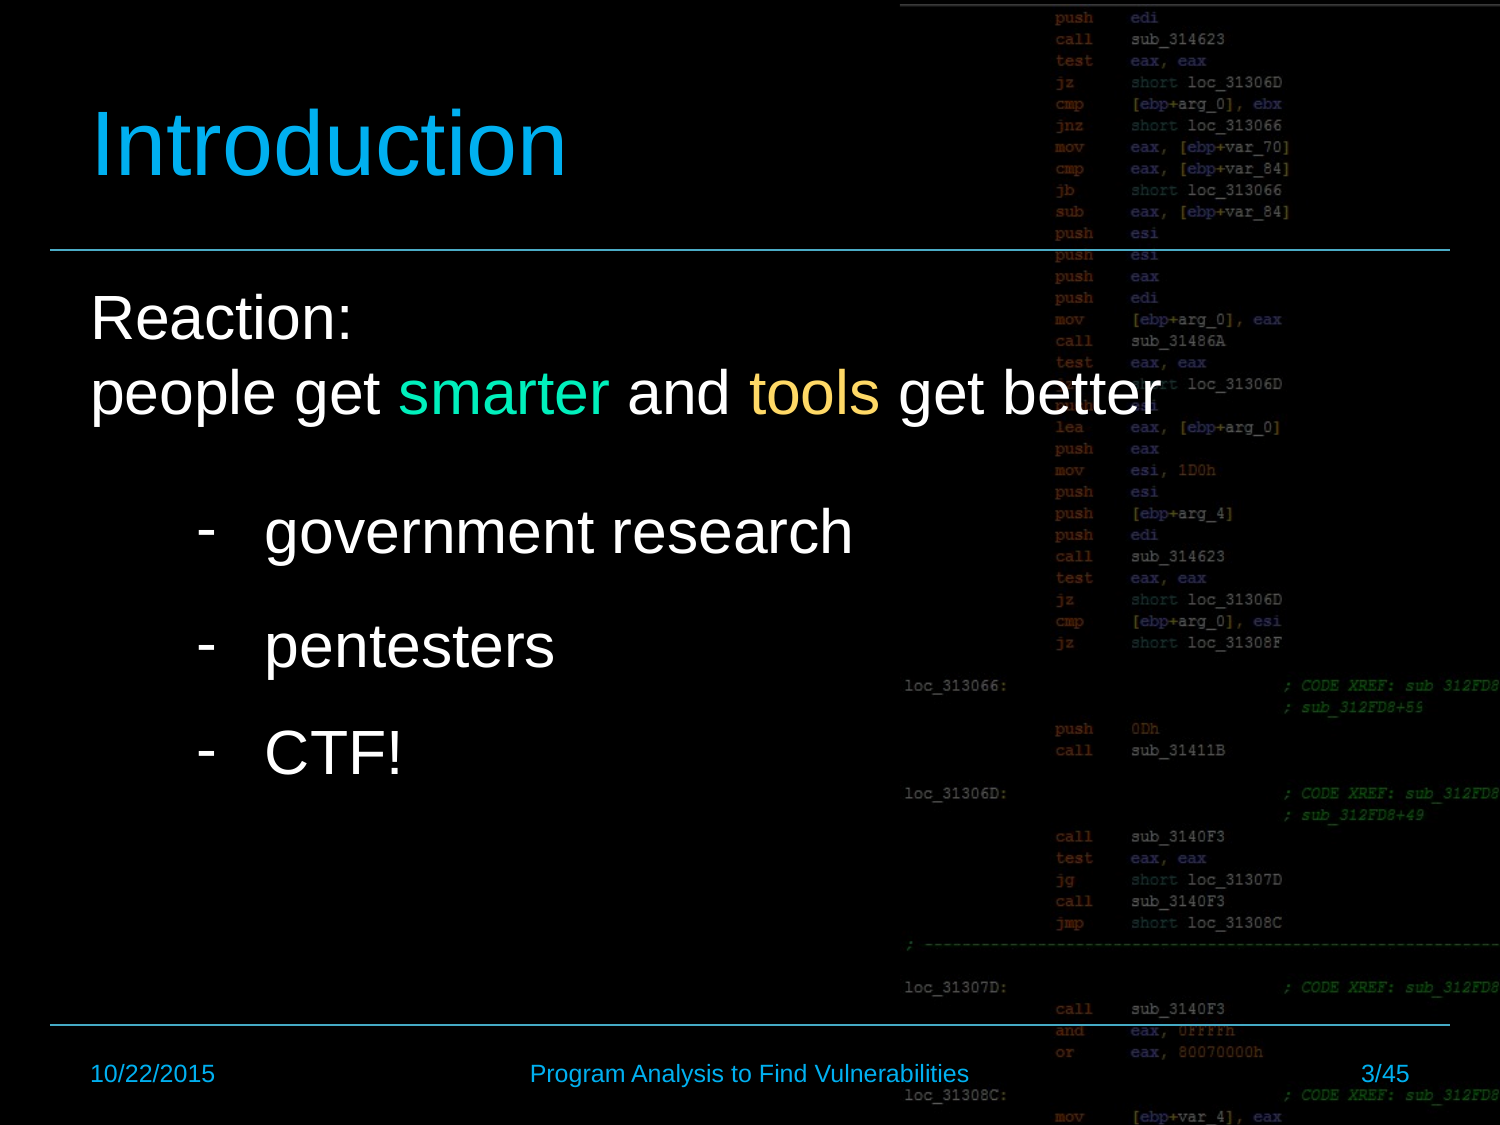

# Introduction
Reaction:
people get smarter and tools get better
government research
pentesters
CTF!
10/22/2015
Program Analysis to Find Vulnerabilities
3/45